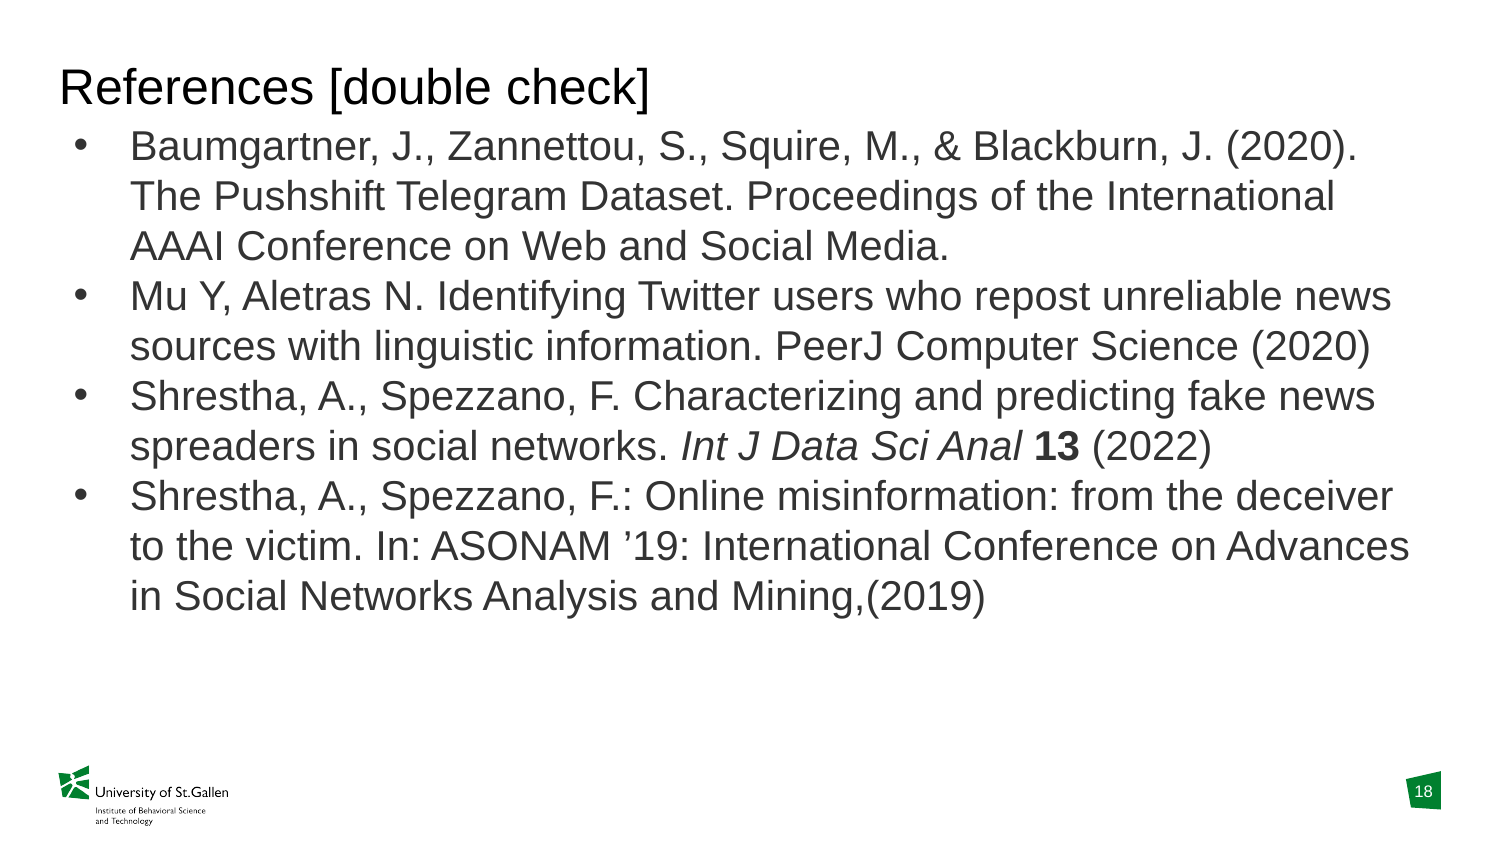

# References [double check]
Baumgartner, J., Zannettou, S., Squire, M., & Blackburn, J. (2020). The Pushshift Telegram Dataset. Proceedings of the International AAAI Conference on Web and Social Media.
Mu Y, Aletras N. Identifying Twitter users who repost unreliable news sources with linguistic information. PeerJ Computer Science (2020)
Shrestha, A., Spezzano, F. Characterizing and predicting fake news spreaders in social networks. Int J Data Sci Anal 13 (2022)
Shrestha, A., Spezzano, F.: Online misinformation: from the deceiver to the victim. In: ASONAM ’19: International Conference on Advances in Social Networks Analysis and Mining,(2019)